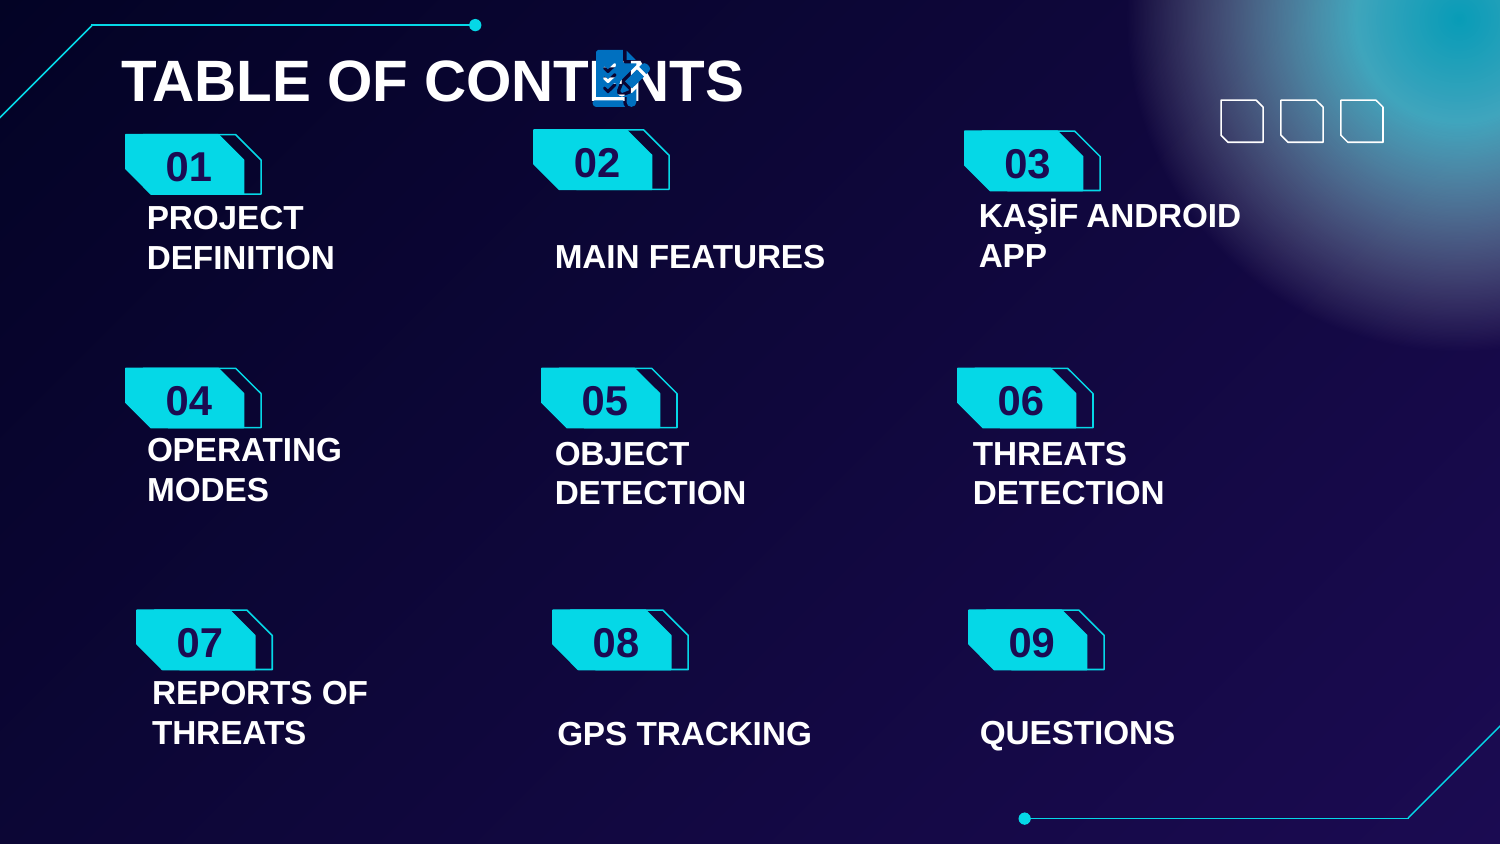

TABLE OF CONTENTS

02
03

# 01

KAŞİF ANDROID APP
MAIN FEATURES
PROJECT DEFINITION
05
06
04

OPERATING MODES
THREATS DETECTION
OBJECT DETECTION
08
09
07

REPORTS OF THREATS
QUESTIONS
GPS TRACKING